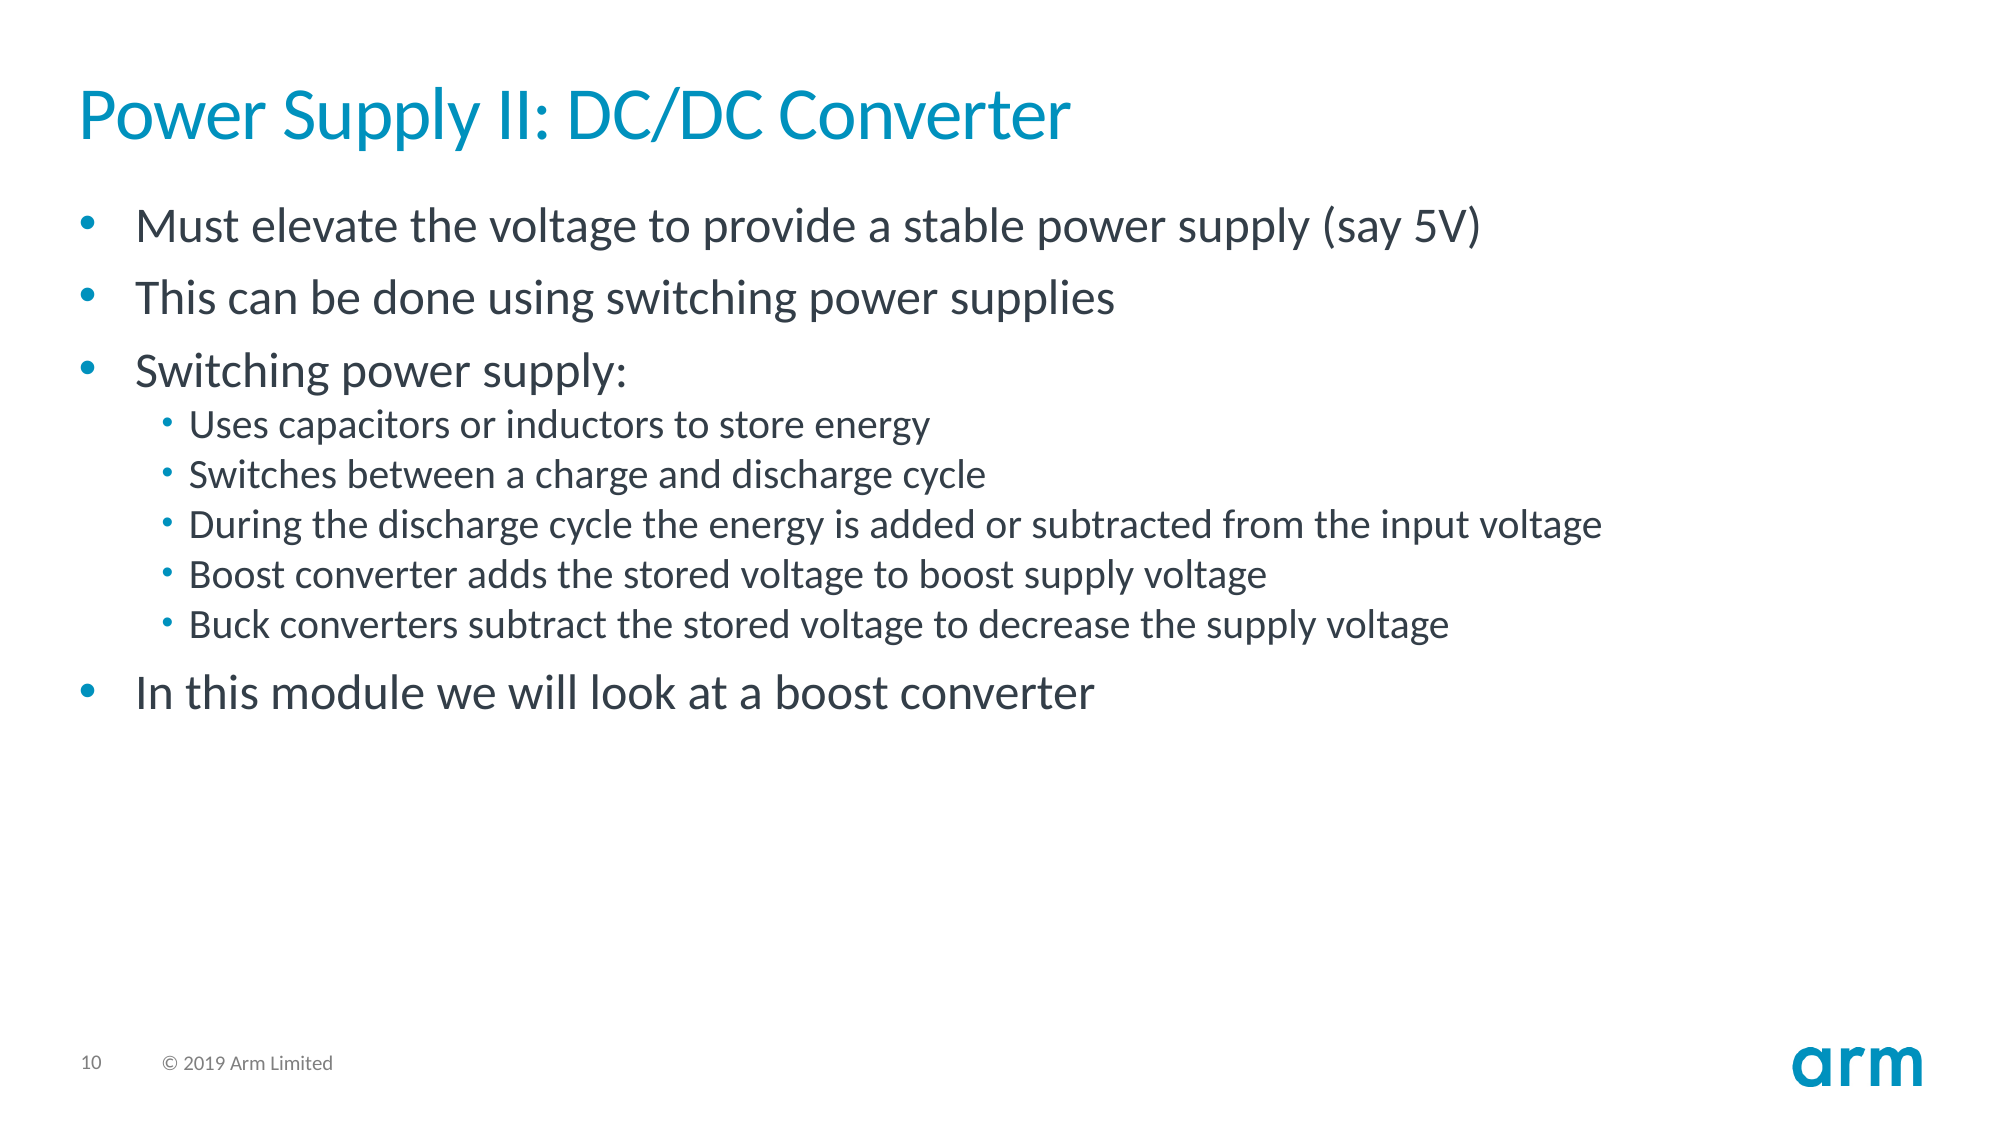

# Power Supply II: DC/DC Converter
Must elevate the voltage to provide a stable power supply (say 5V)
This can be done using switching power supplies
Switching power supply:
Uses capacitors or inductors to store energy
Switches between a charge and discharge cycle
During the discharge cycle the energy is added or subtracted from the input voltage
Boost converter adds the stored voltage to boost supply voltage
Buck converters subtract the stored voltage to decrease the supply voltage
In this module we will look at a boost converter